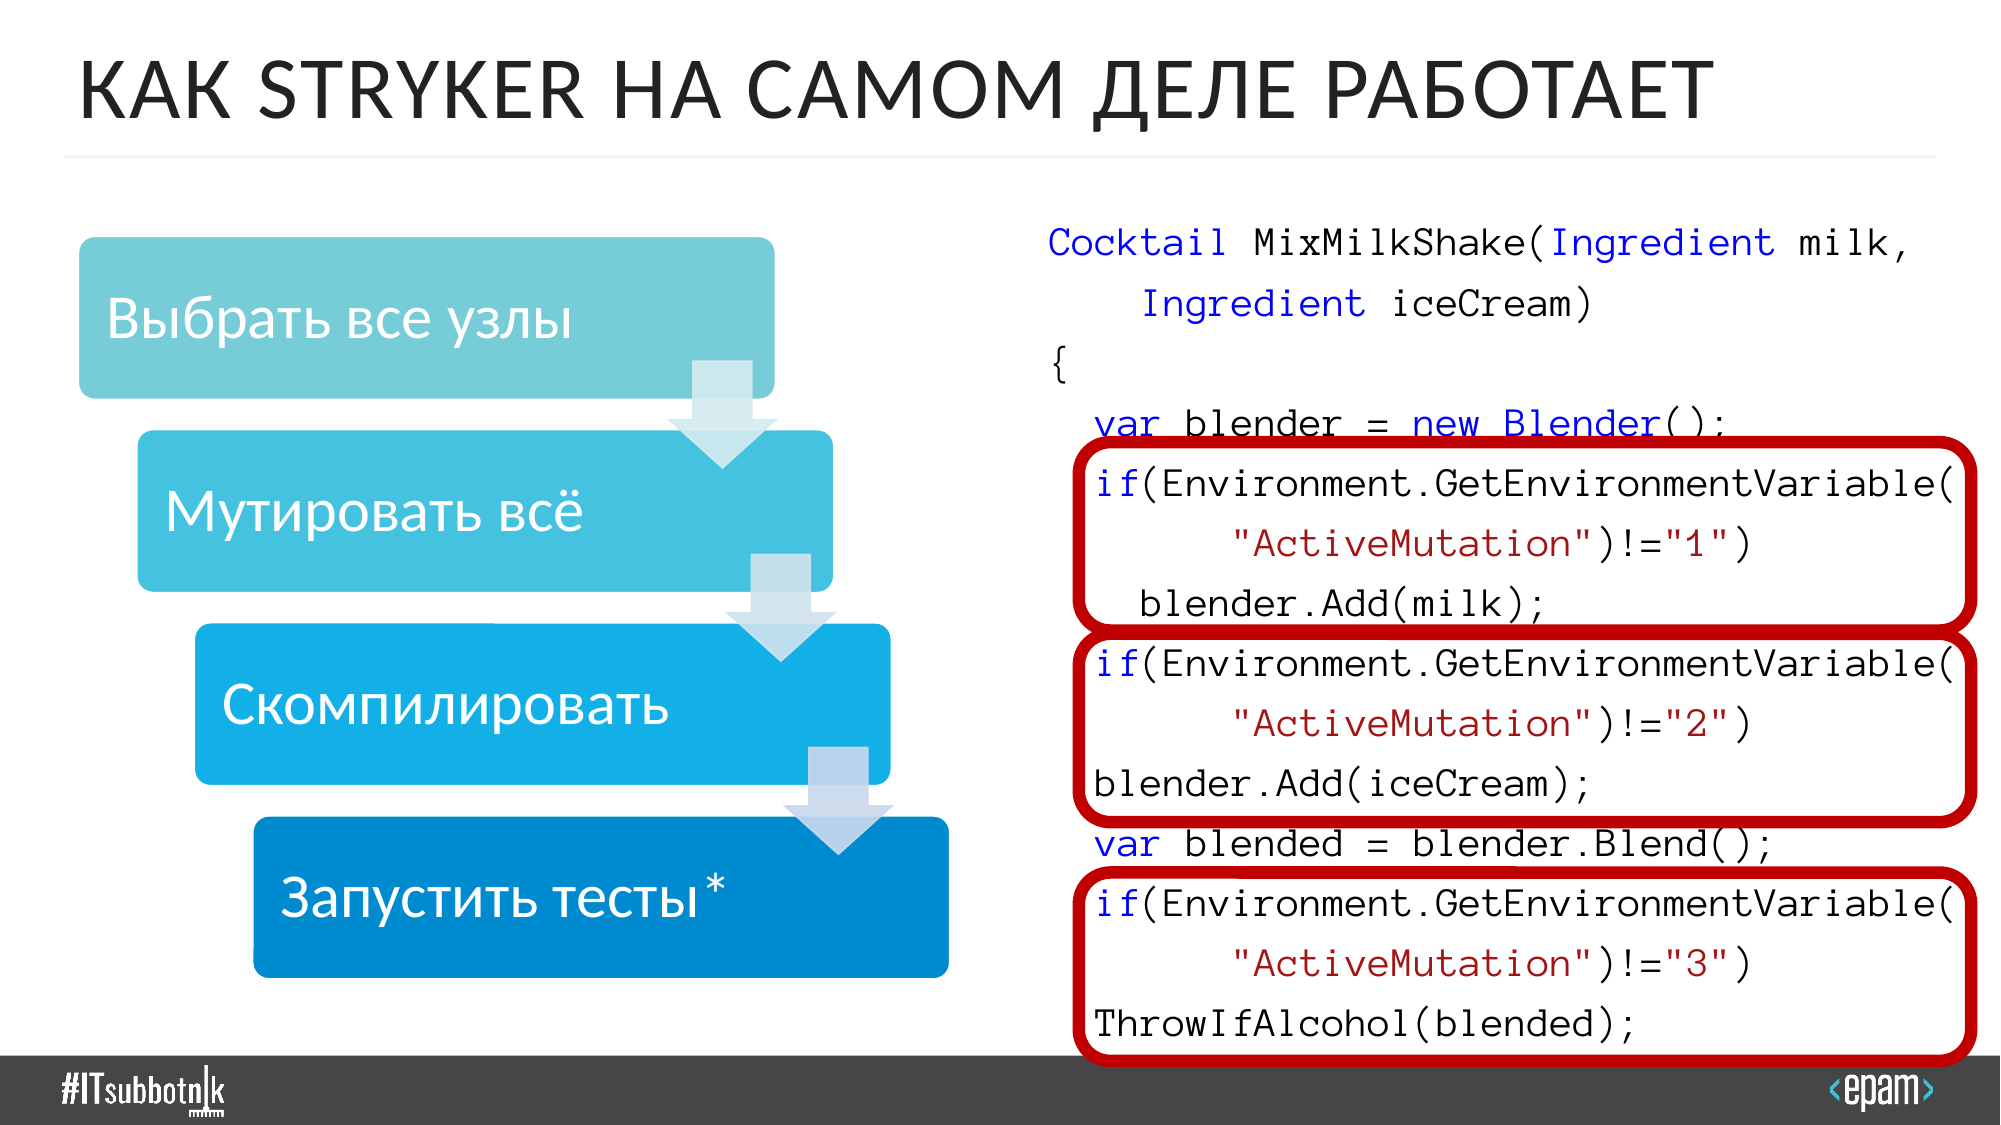

# Как stryker на самом деле работает
Cocktail MixMilkShake(Ingredient milk,
    Ingredient iceCream)
{
  var blender = new Blender();
  if(Environment.GetEnvironmentVariable(
        "ActiveMutation")!="1")
    blender.Add(milk);
  if(Environment.GetEnvironmentVariable(
        "ActiveMutation")!="2")
  blender.Add(iceCream);
  var blended = blender.Blend();
  if(Environment.GetEnvironmentVariable(
        "ActiveMutation")!="3")
  ThrowIfAlcohol(blended);

Выбрать все узлы
Мутировать всё
Скомпилировать
Запустить тесты*